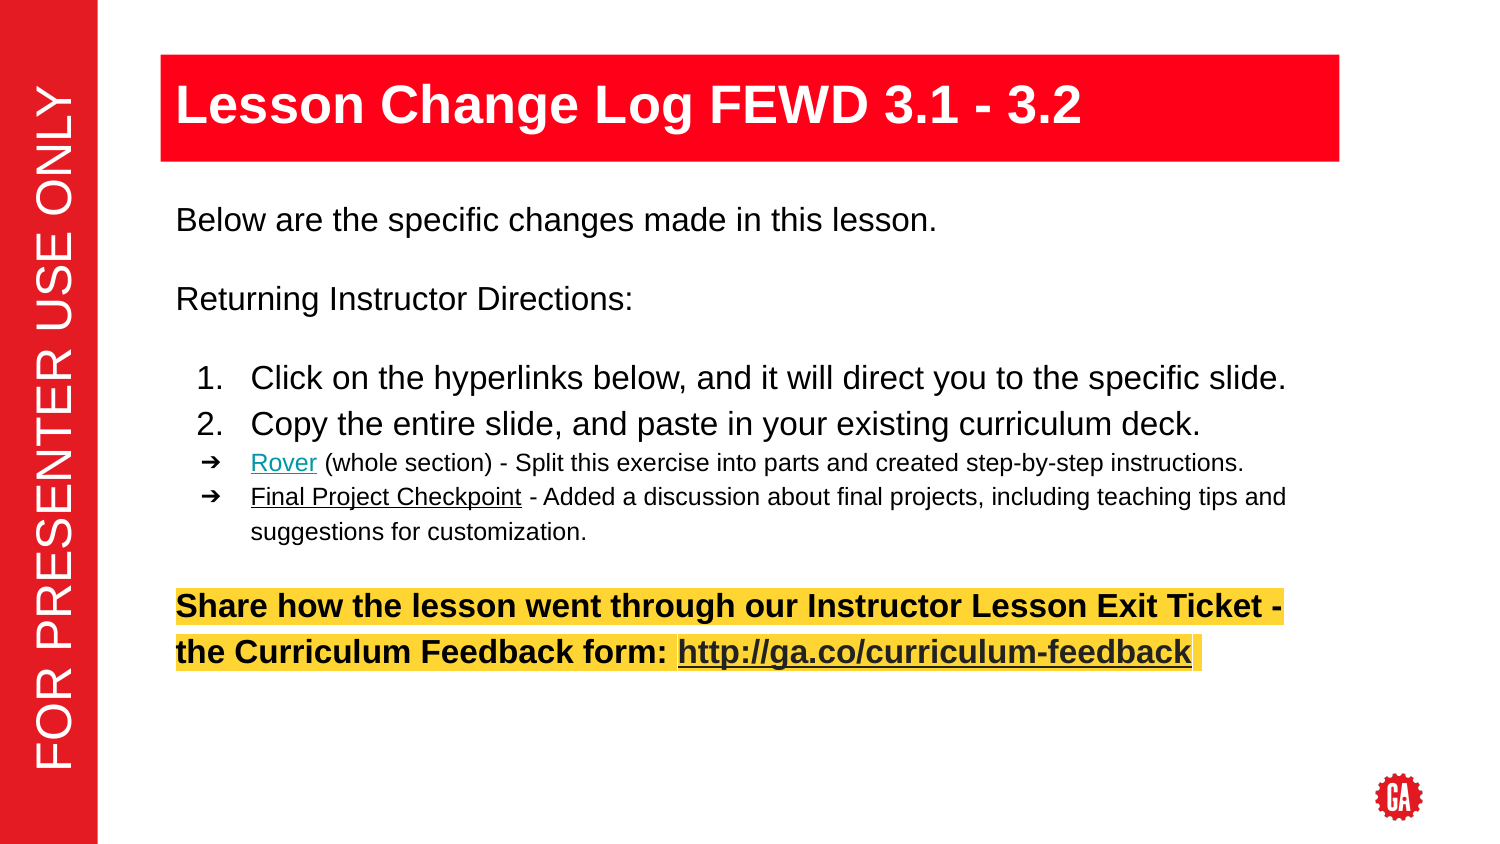

# Lesson Change Log FEWD 3.1 - 3.2
Below are the specific changes made in this lesson.
Returning Instructor Directions:
Click on the hyperlinks below, and it will direct you to the specific slide.
Copy the entire slide, and paste in your existing curriculum deck.
Rover (whole section) - Split this exercise into parts and created step-by-step instructions.
Final Project Checkpoint - Added a discussion about final projects, including teaching tips and suggestions for customization.
Share how the lesson went through our Instructor Lesson Exit Ticket - the Curriculum Feedback form: http://ga.co/curriculum-feedback